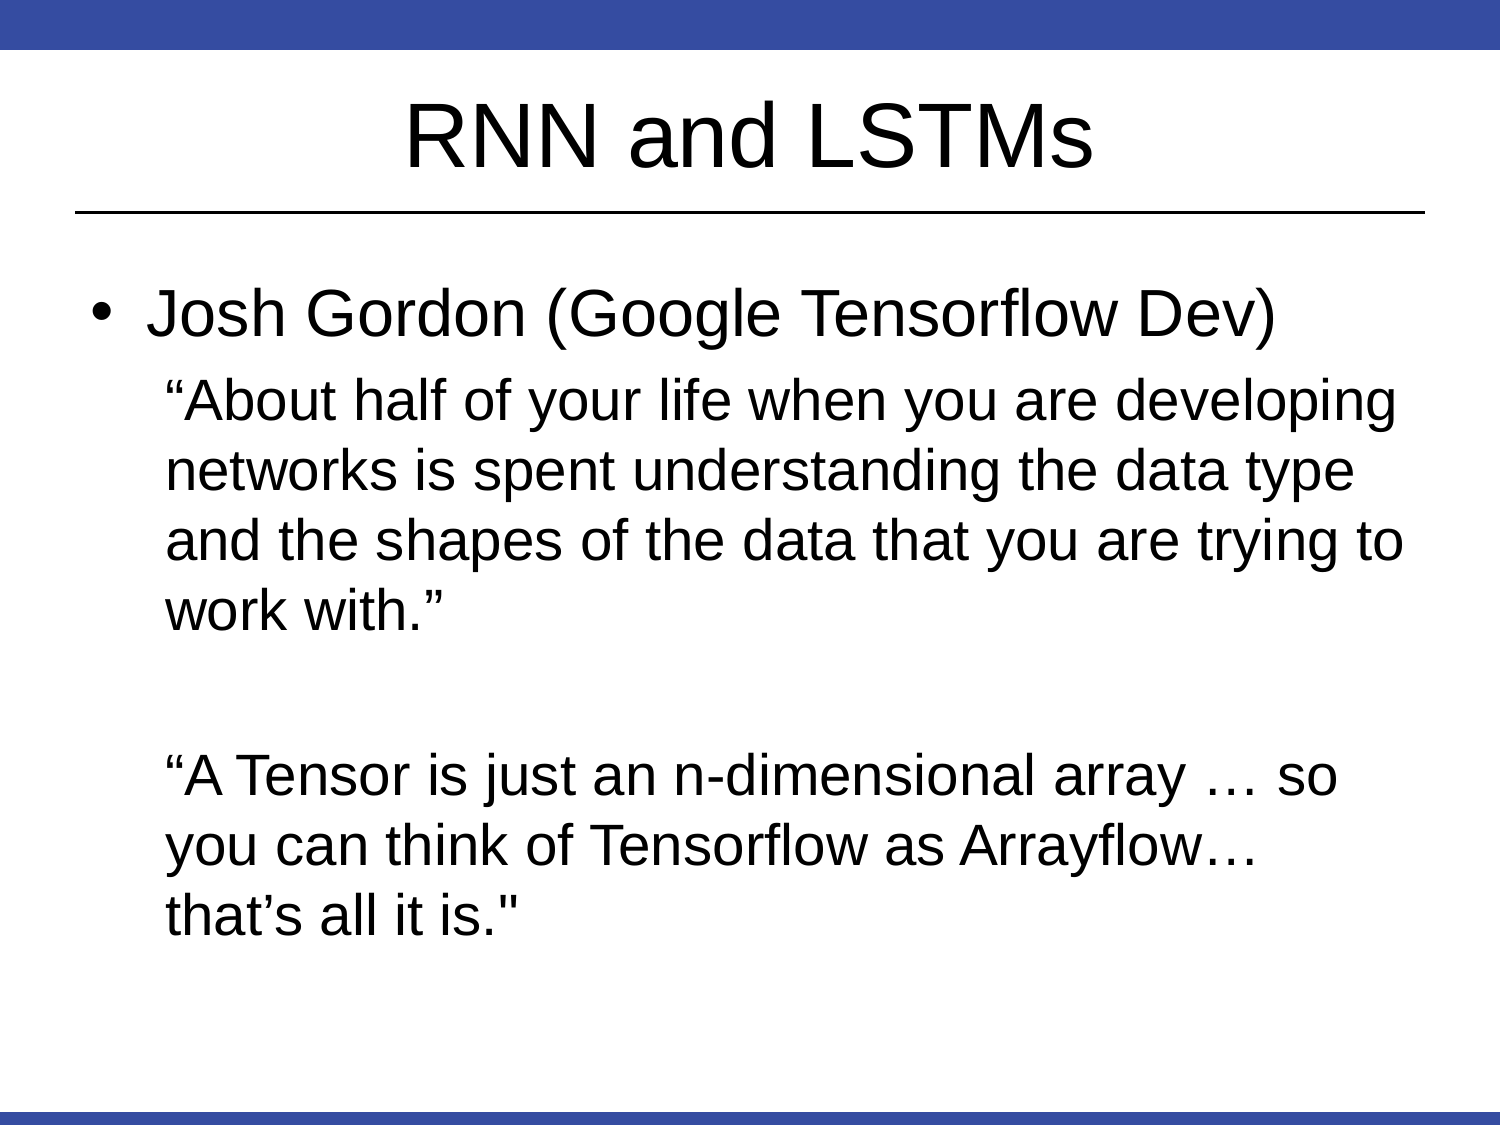

# RNN and LSTMs
Josh Gordon (Google Tensorflow Dev)
“About half of your life when you are developing networks is spent understanding the data type and the shapes of the data that you are trying to work with.”

“A Tensor is just an n-dimensional array … so you can think of Tensorflow as Arrayflow… that’s all it is."